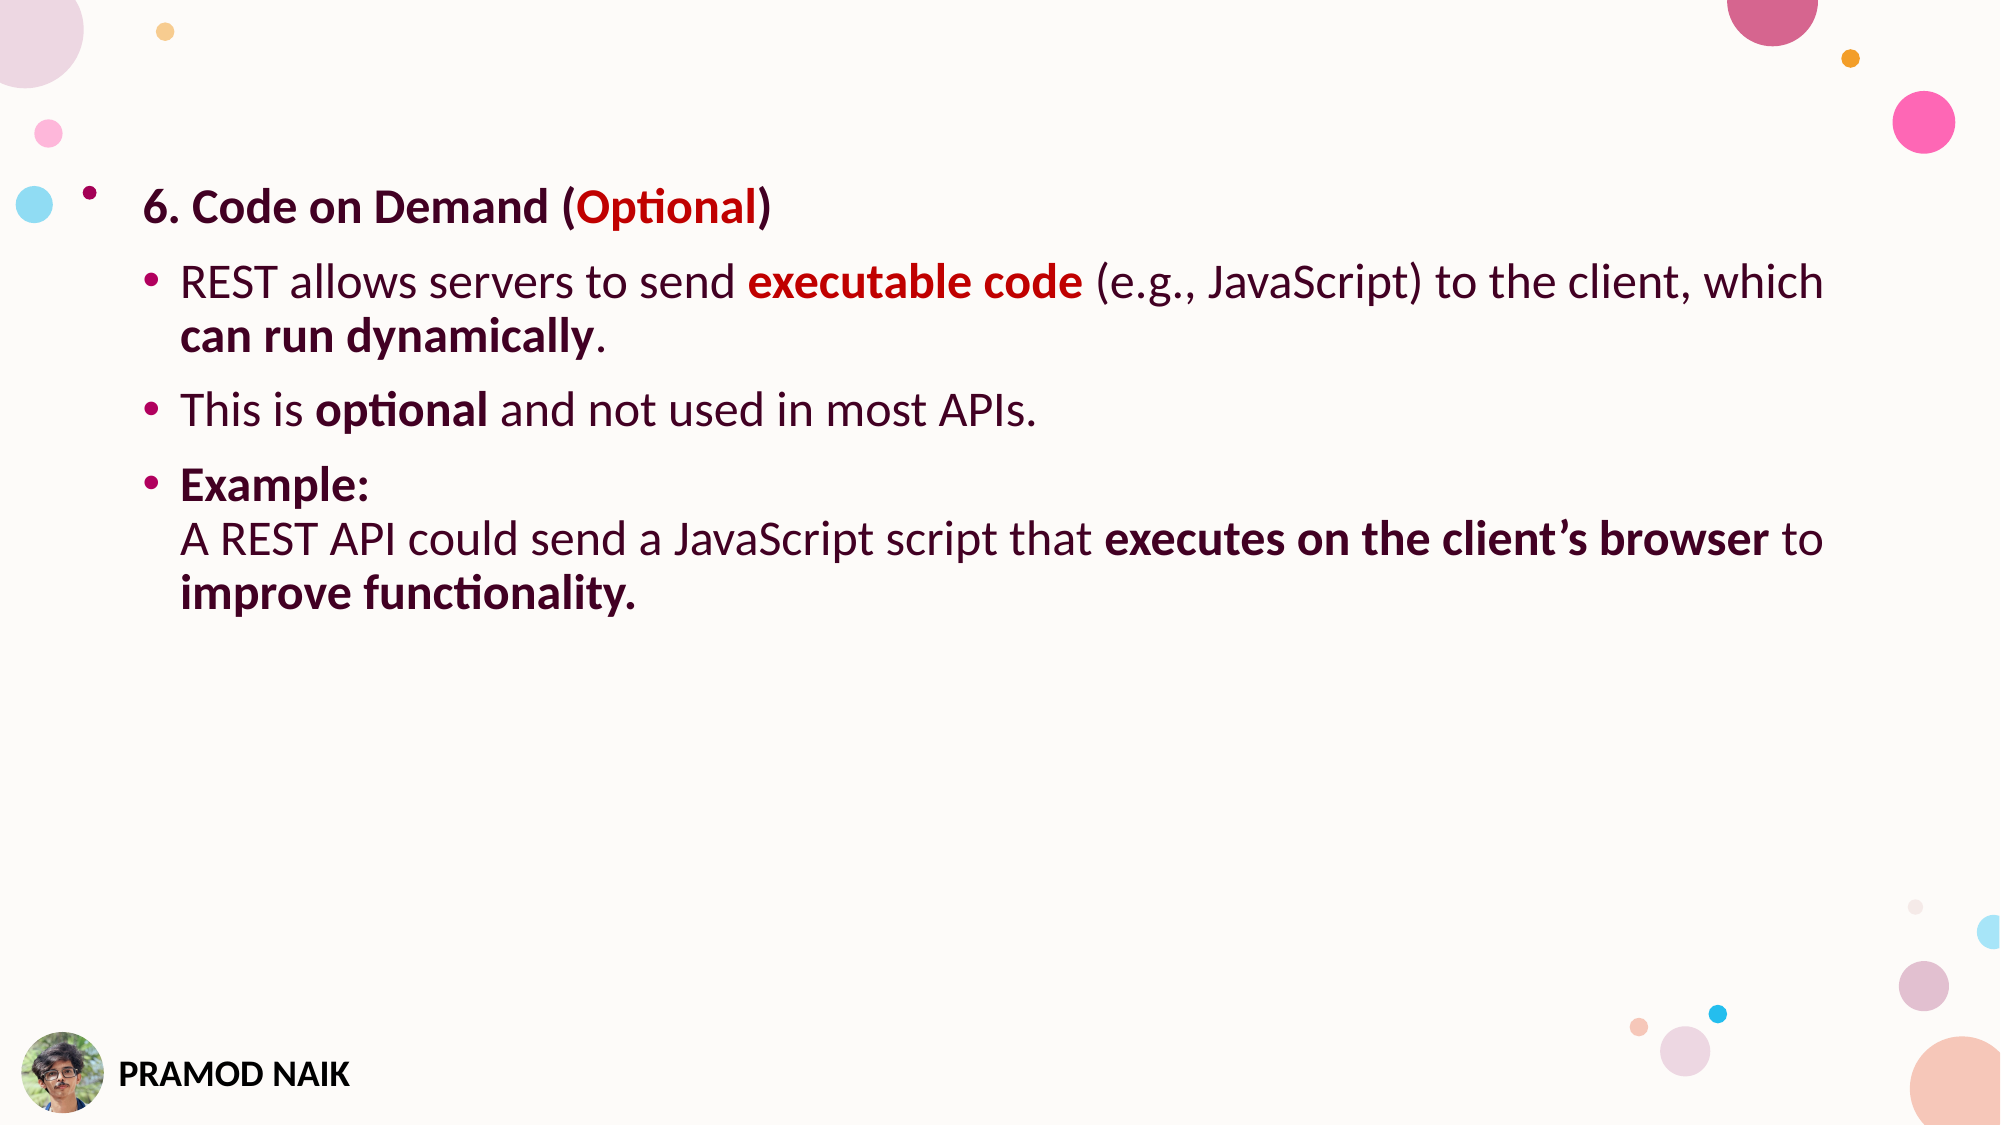

6. Code on Demand (Optional)
REST allows servers to send executable code (e.g., JavaScript) to the client, which can run dynamically.
This is optional and not used in most APIs.
Example:
A REST API could send a JavaScript script that executes on the client’s browser to improve functionality.